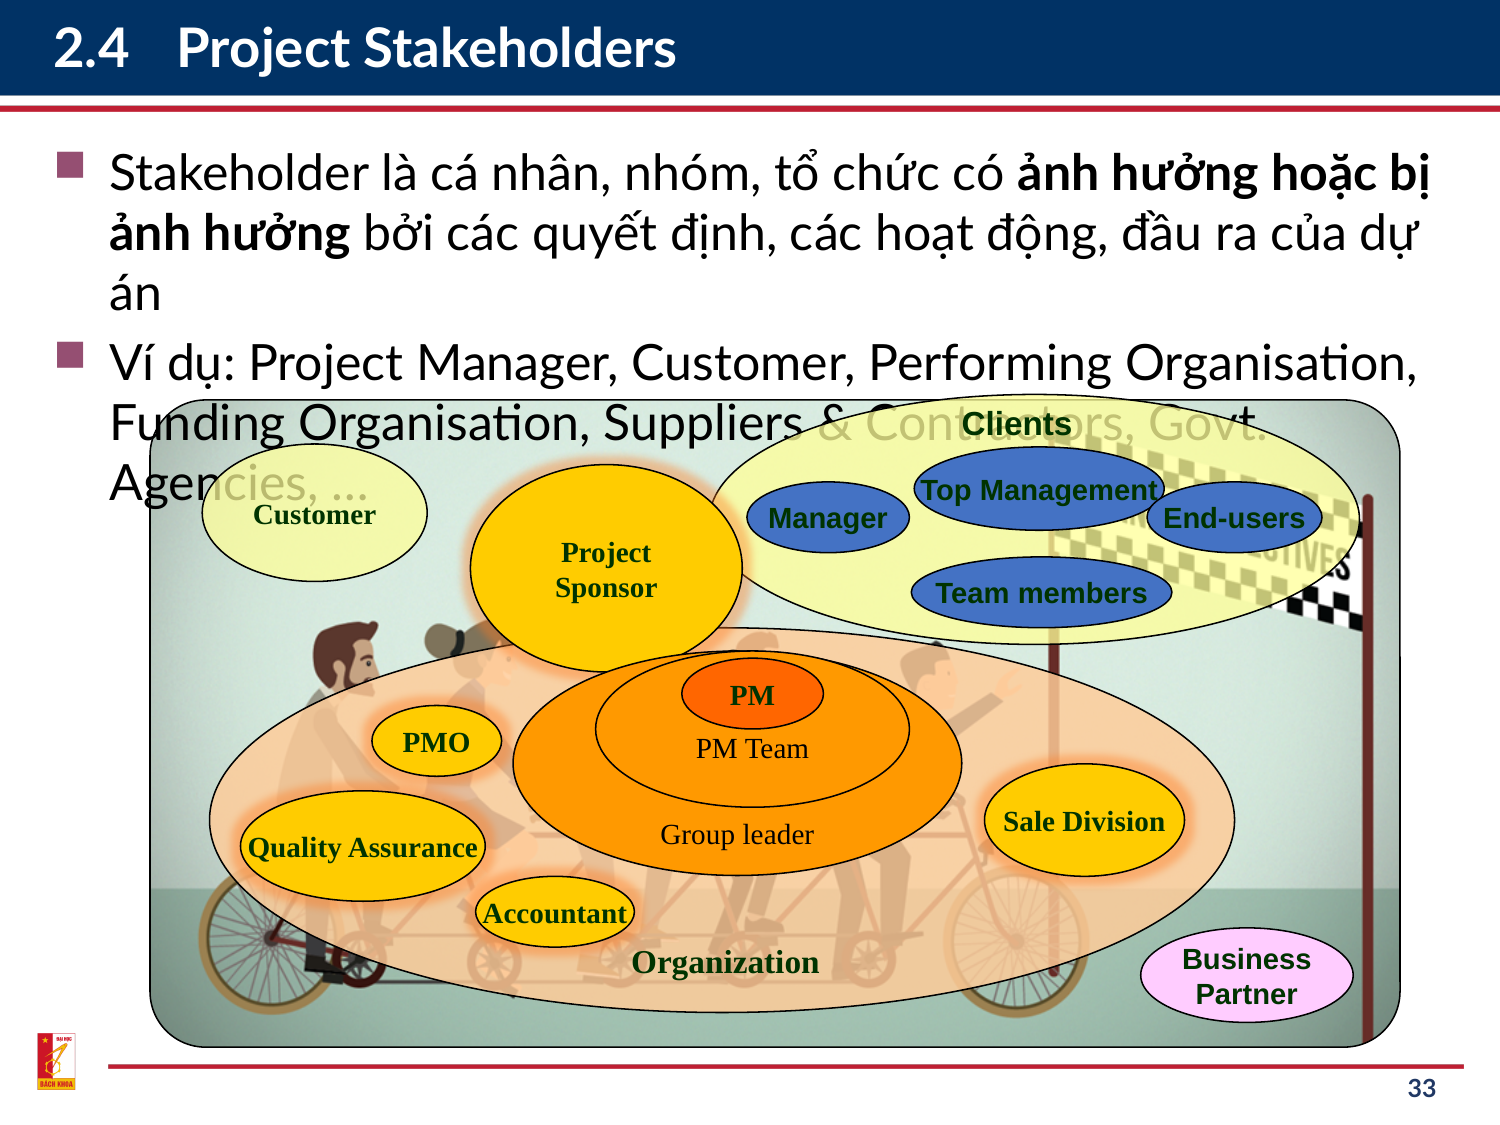

# 2.4	Project Stakeholders
Stakeholder là cá nhân, nhóm, tổ chức có ảnh hưởng hoặc bị ảnh hưởng bởi các quyết định, các hoạt động, đầu ra của dự án
Ví dụ: Project Manager, Customer, Performing Organisation, Funding Organisation, Suppliers & Contractors, Govt. Agencies, …

Clients

Customer
Top Management
Project
Sponsor
Manager
End-users
Team members

 Organization

PM Team
Gr

Group leader

PM
PMO
Sale Division
Quality Assurance
Accountant
Business
Partner
33